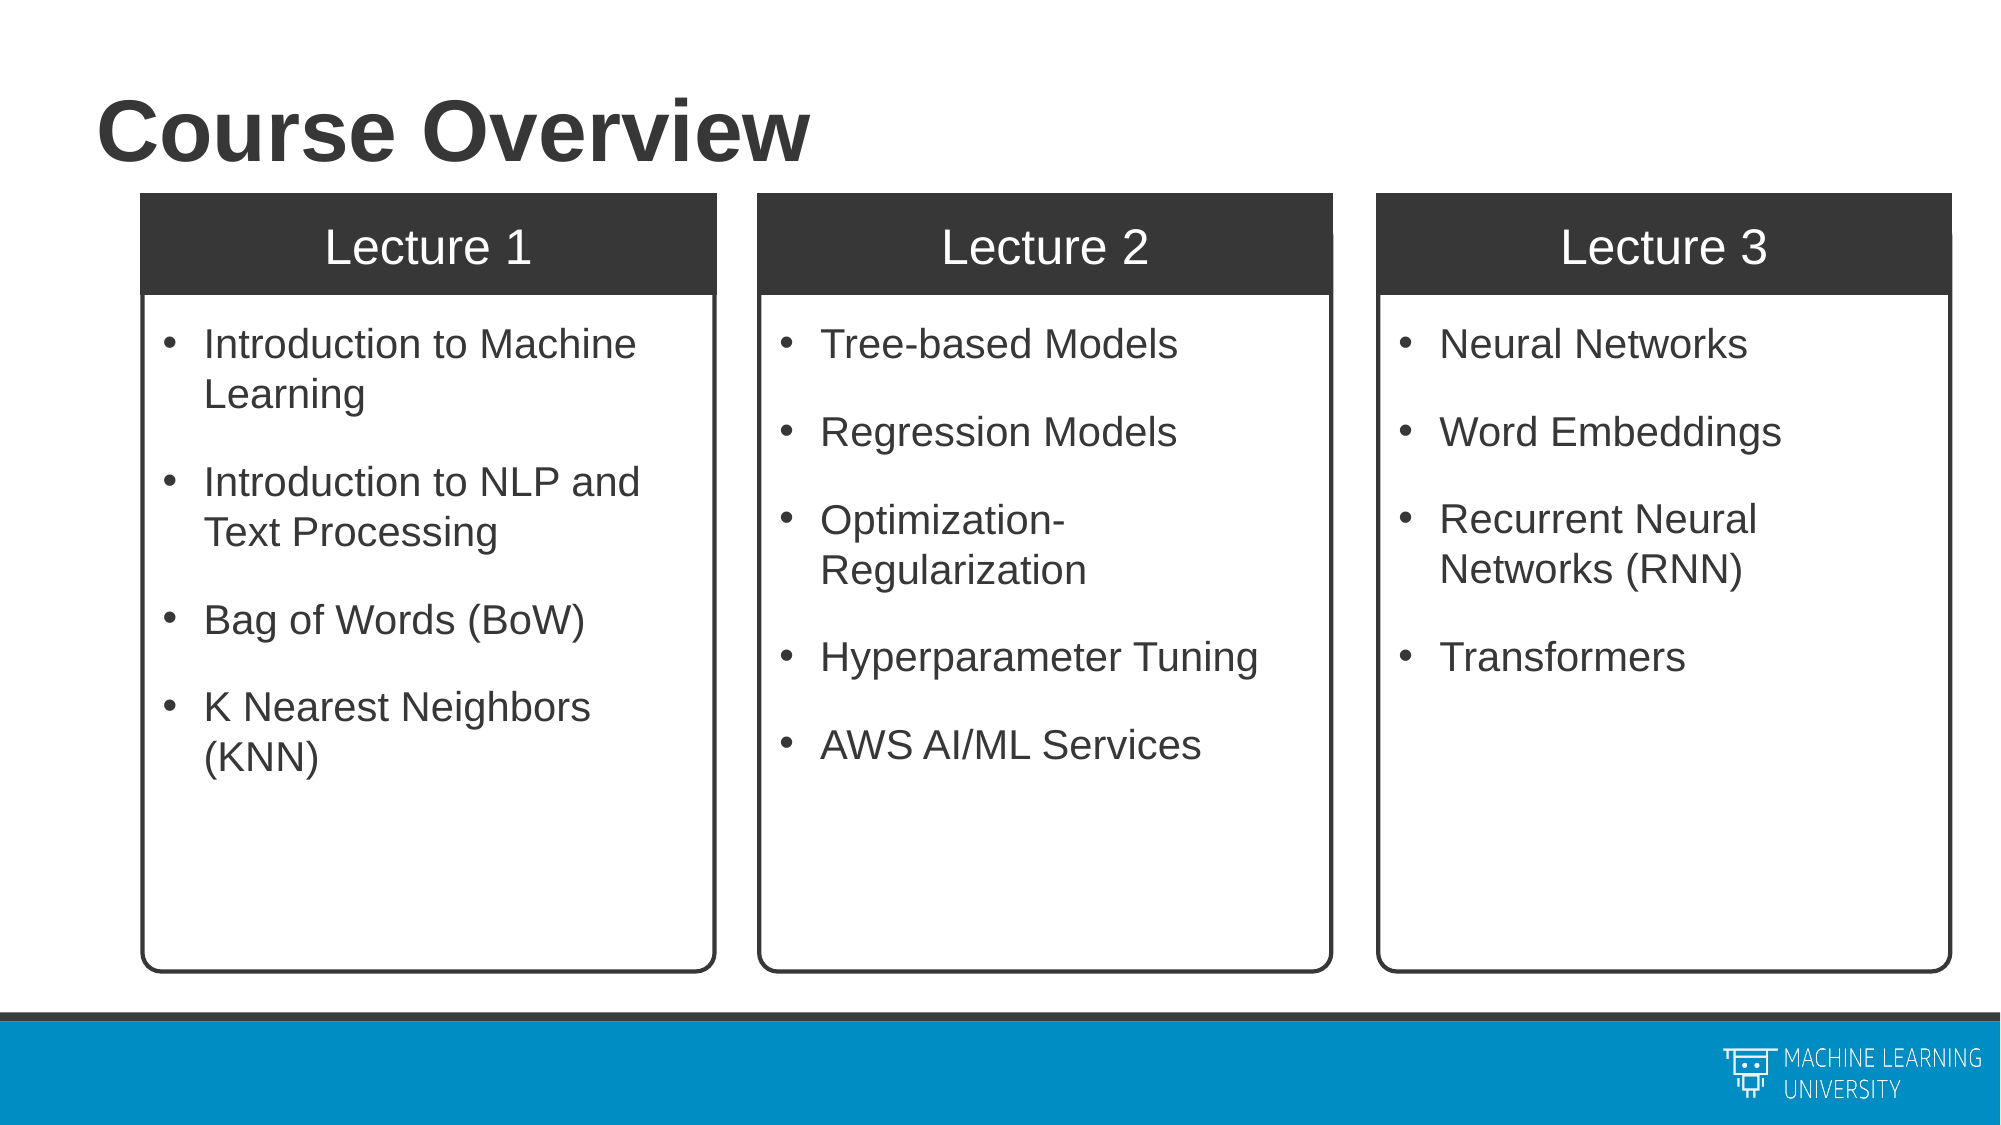

# Course Overview
Lecture 1
Day 2:
Introduction to Machine Learning
Introduction to NLP and Text Processing
Bag of Words (BoW)
K Nearest Neighbors (KNN)
Lecture 3
Day 2:
Neural Networks
Word Embeddings
Recurrent Neural Networks (RNN)
Transformers

Lecture 2
Day 2:
Tree-based Models
Regression Models
Optimization- Regularization
Hyperparameter Tuning
AWS AI/ML Services